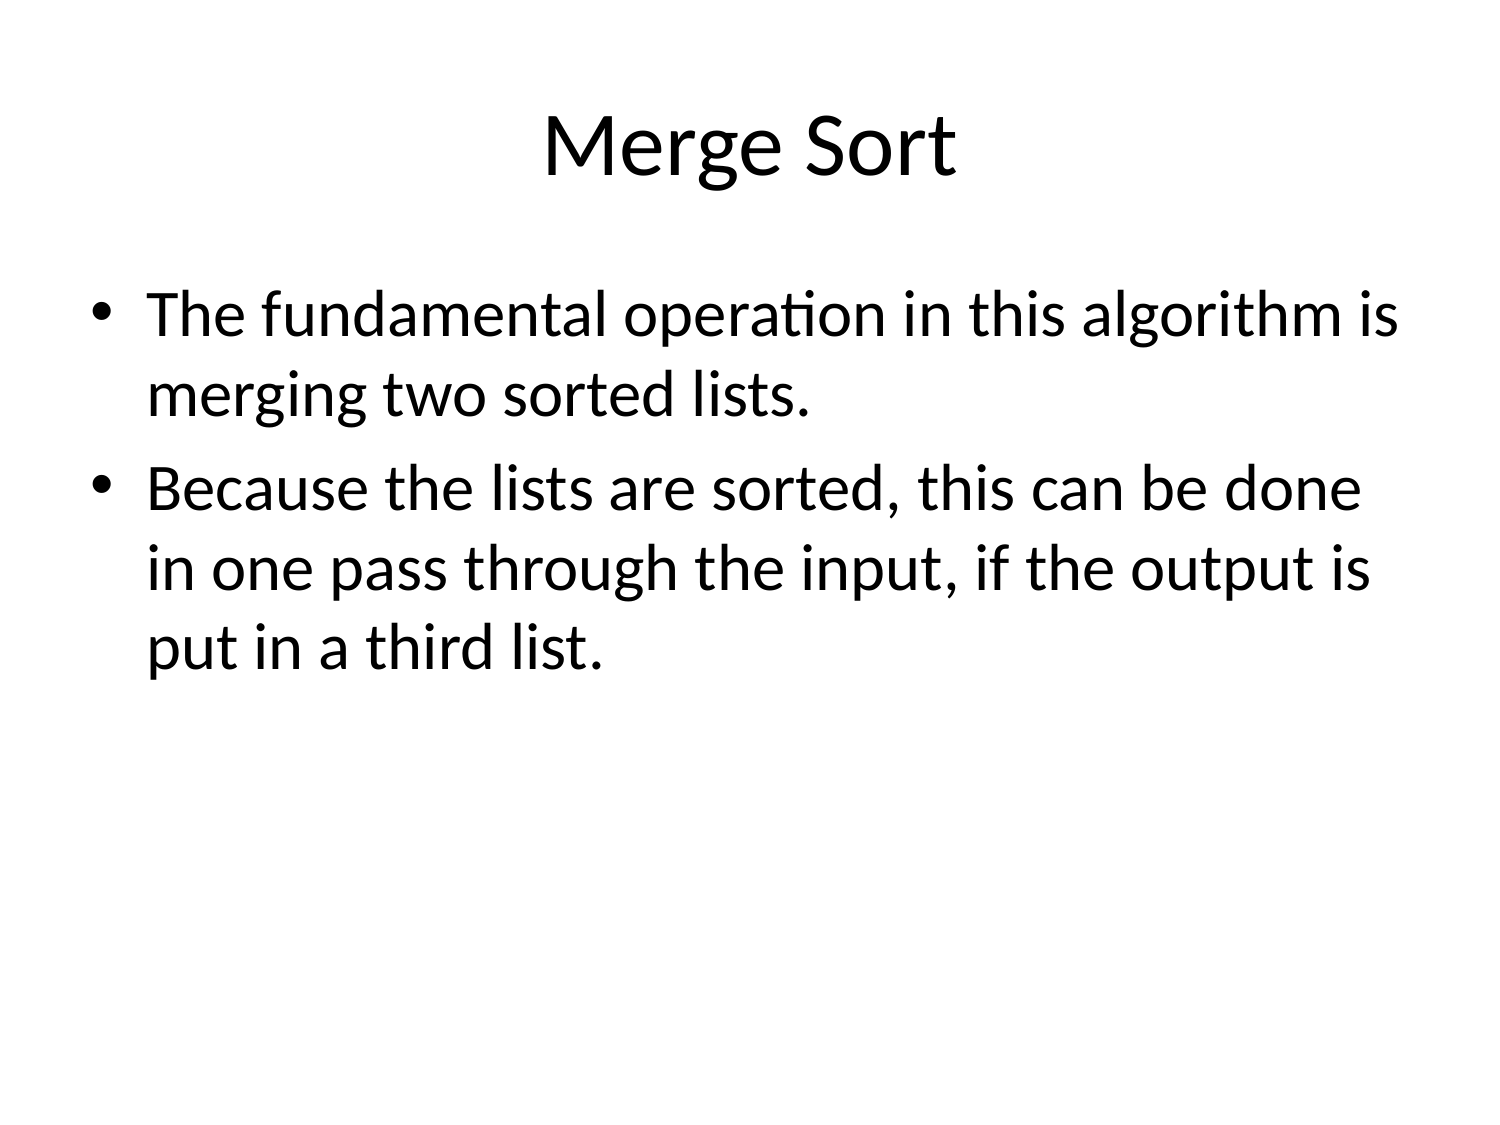

# Merge Sort
The fundamental operation in this algorithm is merging two sorted lists.
Because the lists are sorted, this can be done in one pass through the input, if the output is put in a third list.